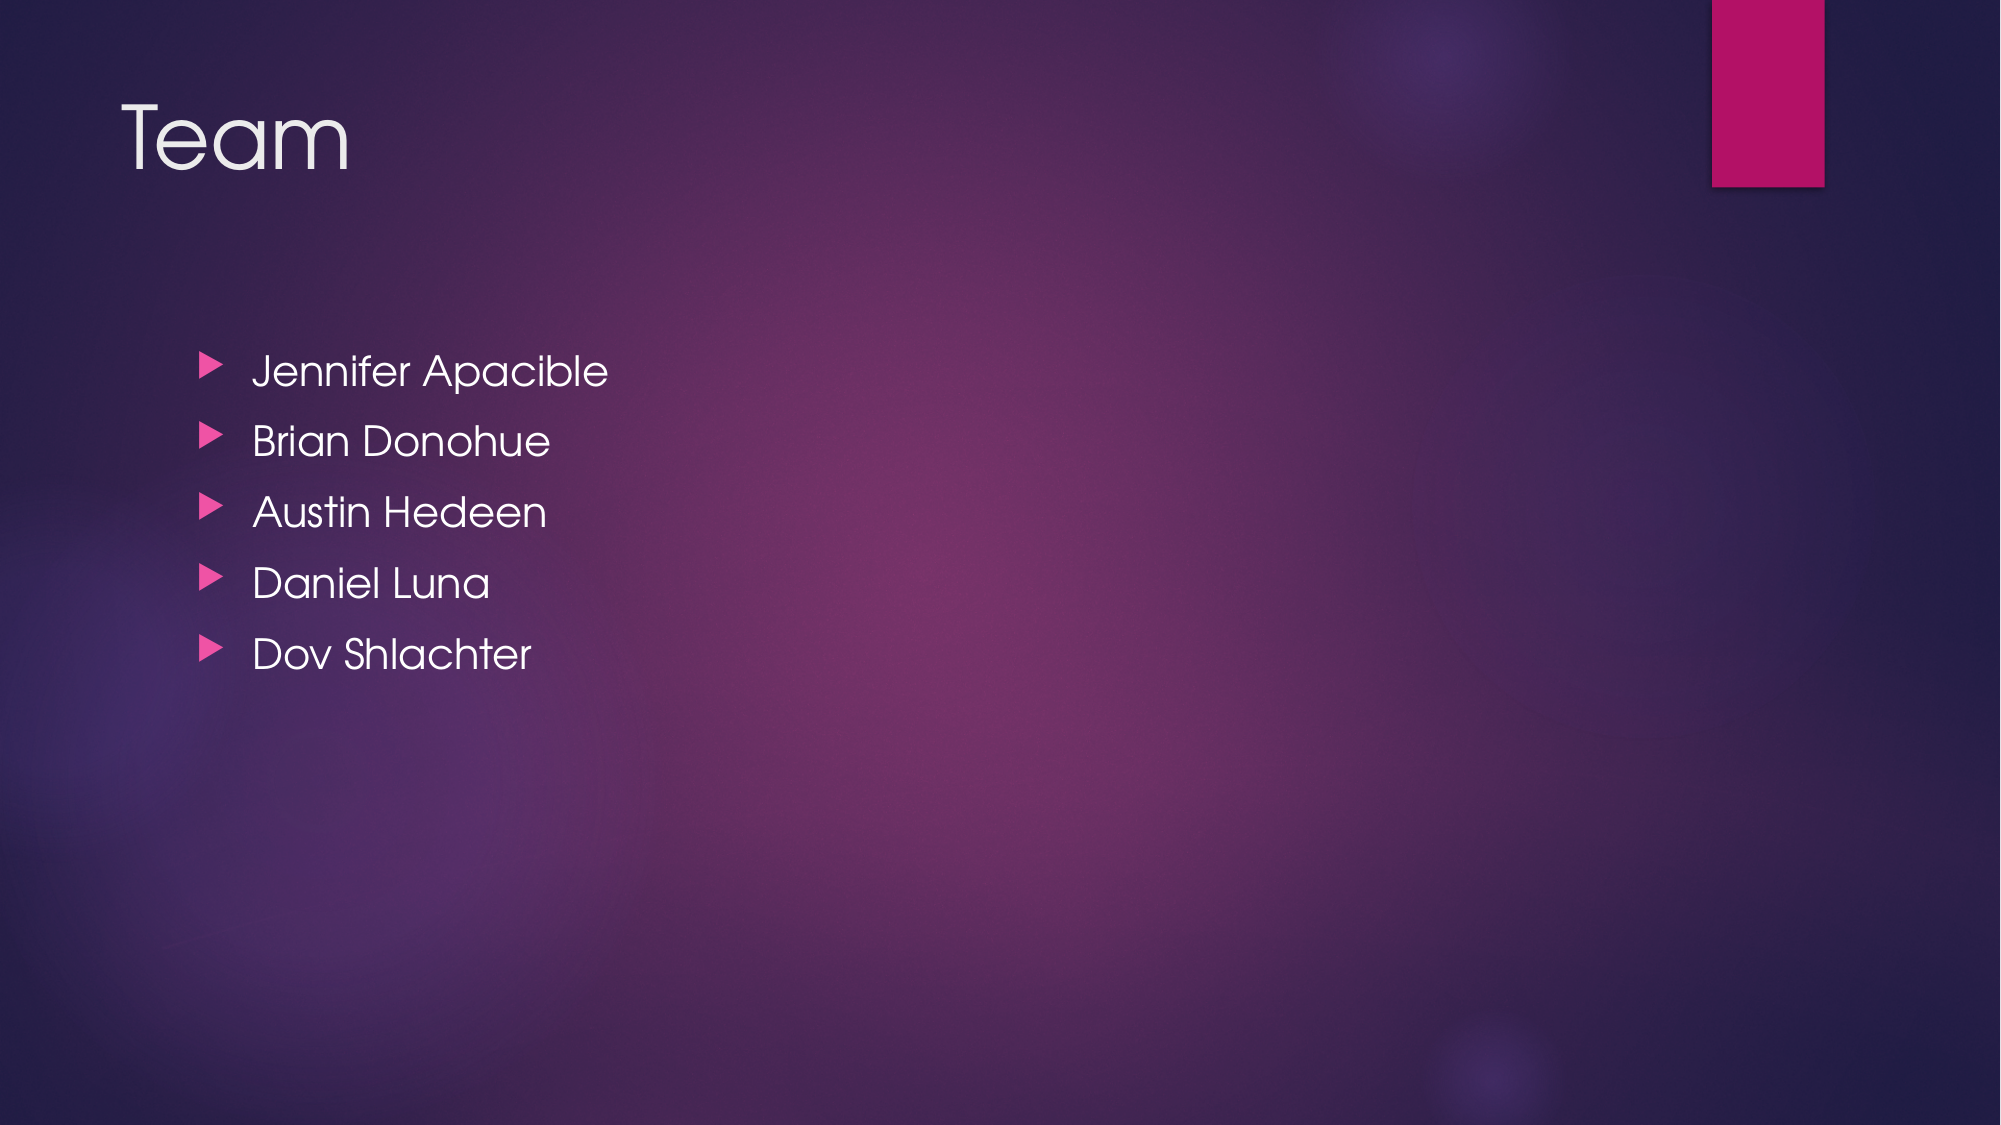

# Team
Jennifer Apacible
Brian Donohue
Austin Hedeen
Daniel Luna
Dov Shlachter